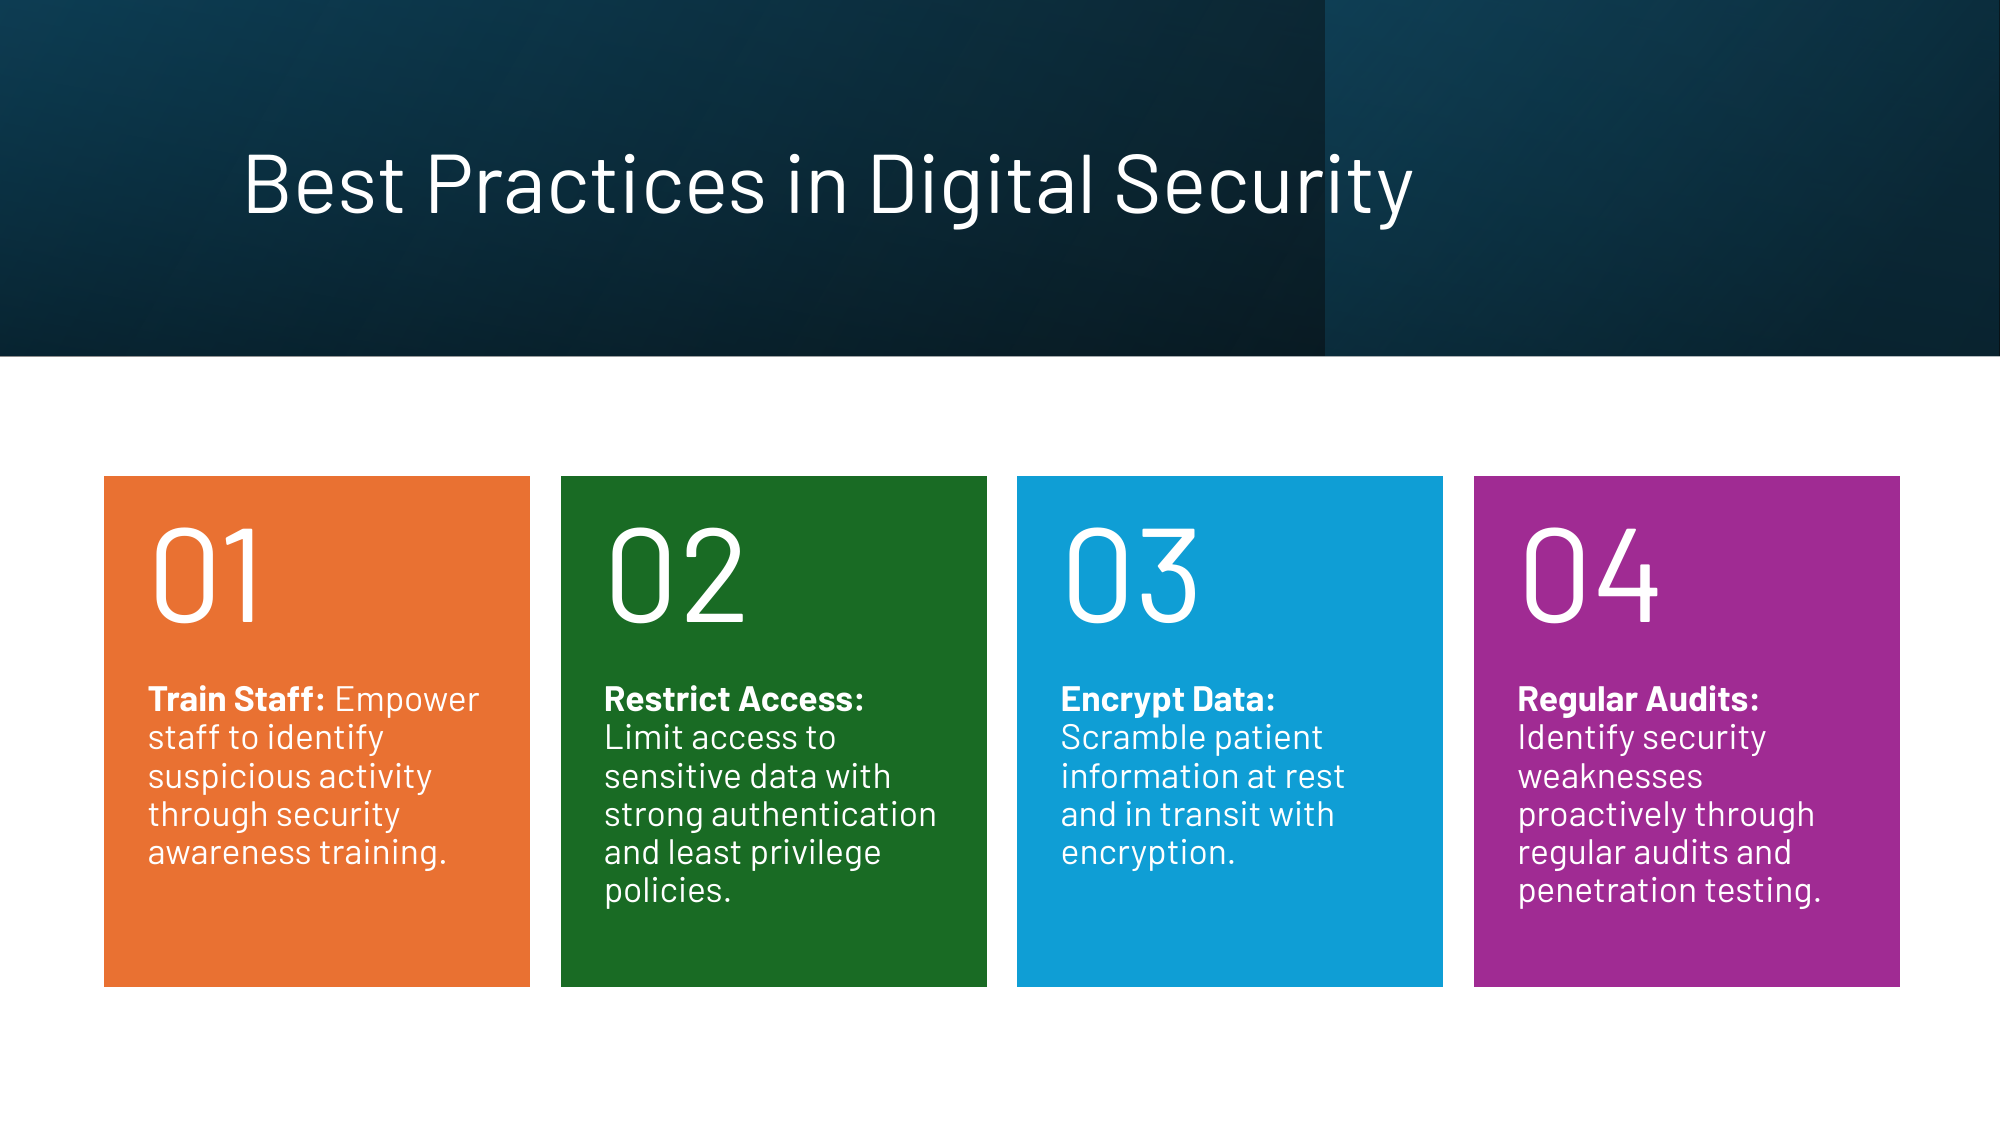

# Best Practices in Digital Security
Train Staff: Empower staff to identify suspicious activity through security awareness training.
01
Restrict Access: Limit access to sensitive data with strong authentication and least privilege policies.
02
Encrypt Data: Scramble patient information at rest and in transit with encryption.
03
Regular Audits: Identify security weaknesses proactively through regular audits and penetration testing.
04